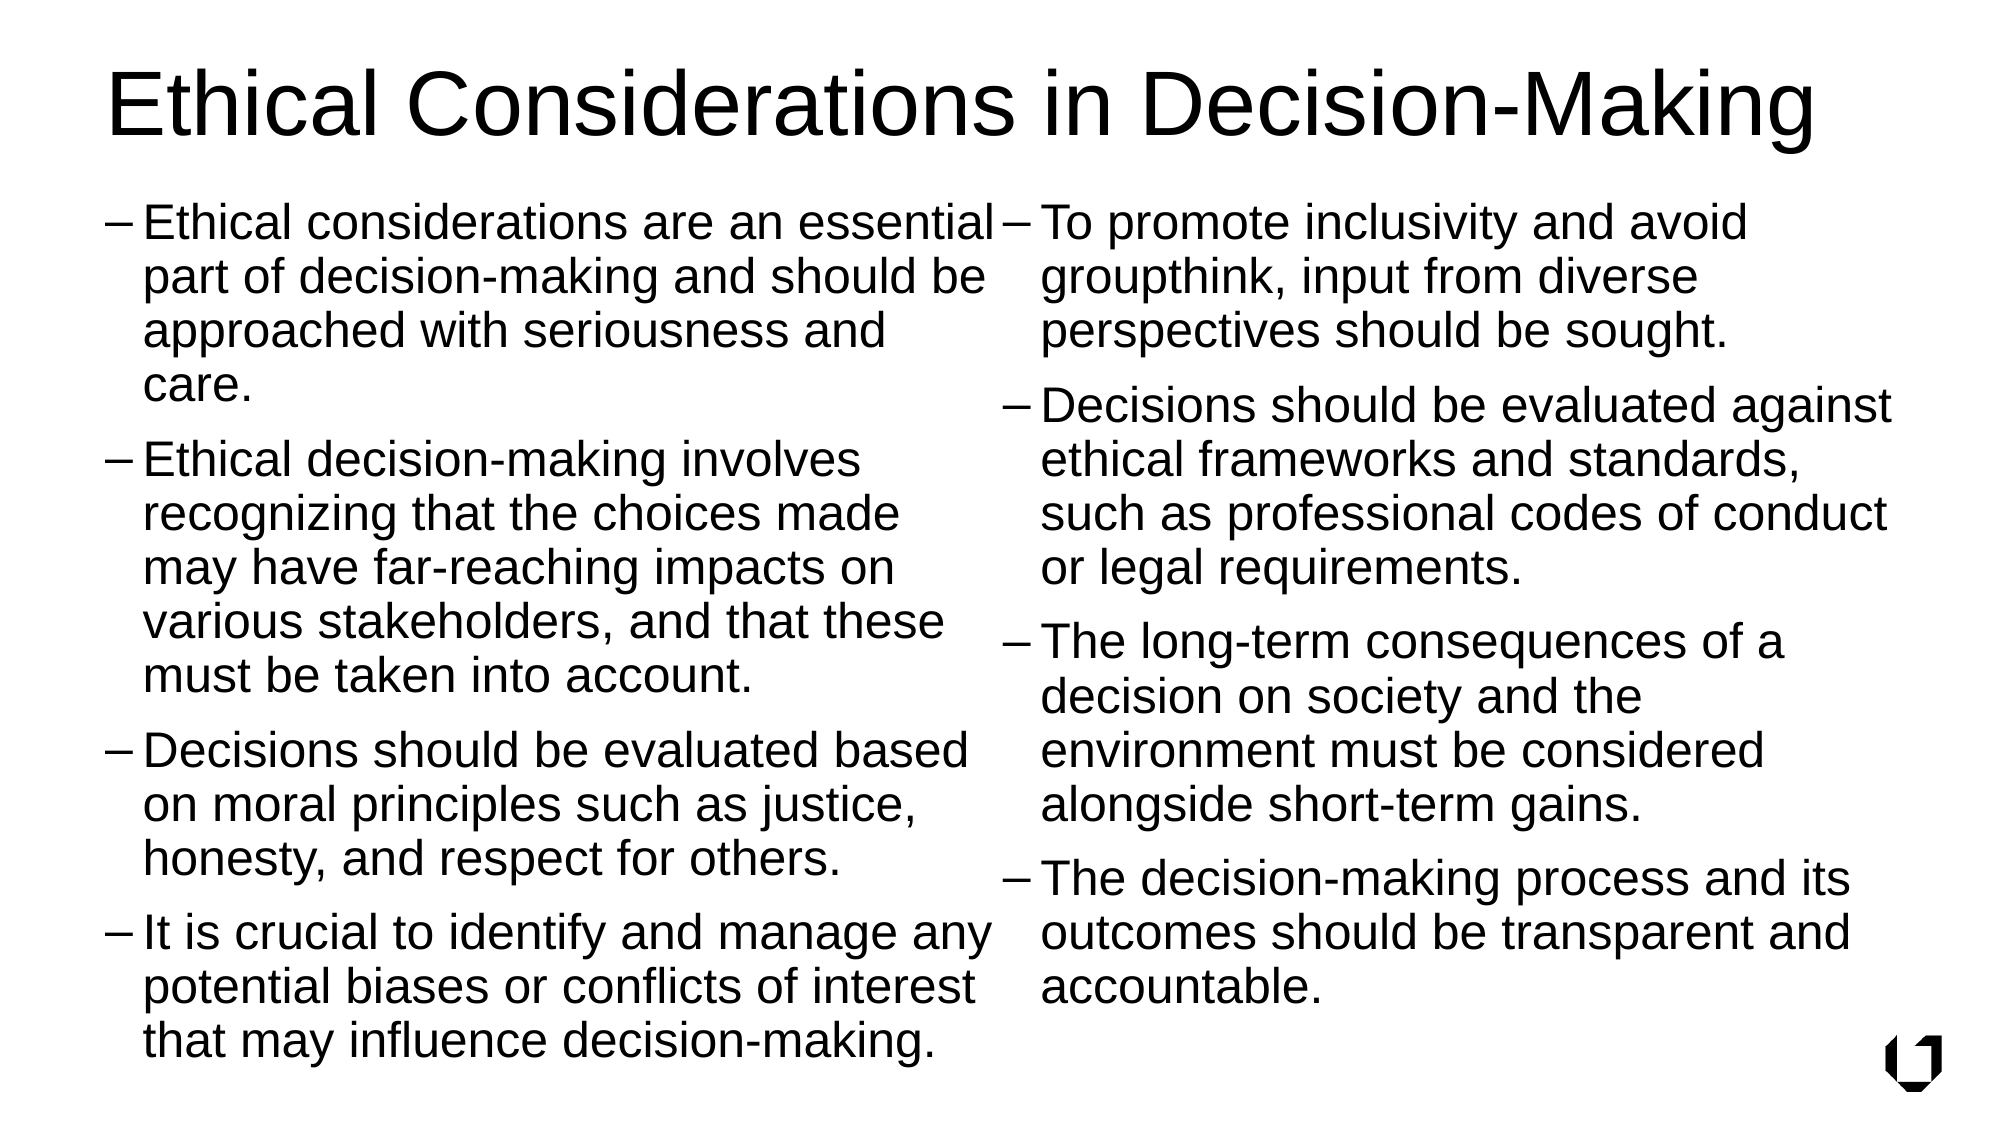

# Ethical Considerations in Decision-Making
Ethical considerations are an essential part of decision-making and should be approached with seriousness and care.
Ethical decision-making involves recognizing that the choices made may have far-reaching impacts on various stakeholders, and that these must be taken into account.
Decisions should be evaluated based on moral principles such as justice, honesty, and respect for others.
It is crucial to identify and manage any potential biases or conflicts of interest that may influence decision-making.
To promote inclusivity and avoid groupthink, input from diverse perspectives should be sought.
Decisions should be evaluated against ethical frameworks and standards, such as professional codes of conduct or legal requirements.
The long-term consequences of a decision on society and the environment must be considered alongside short-term gains.
The decision-making process and its outcomes should be transparent and accountable.